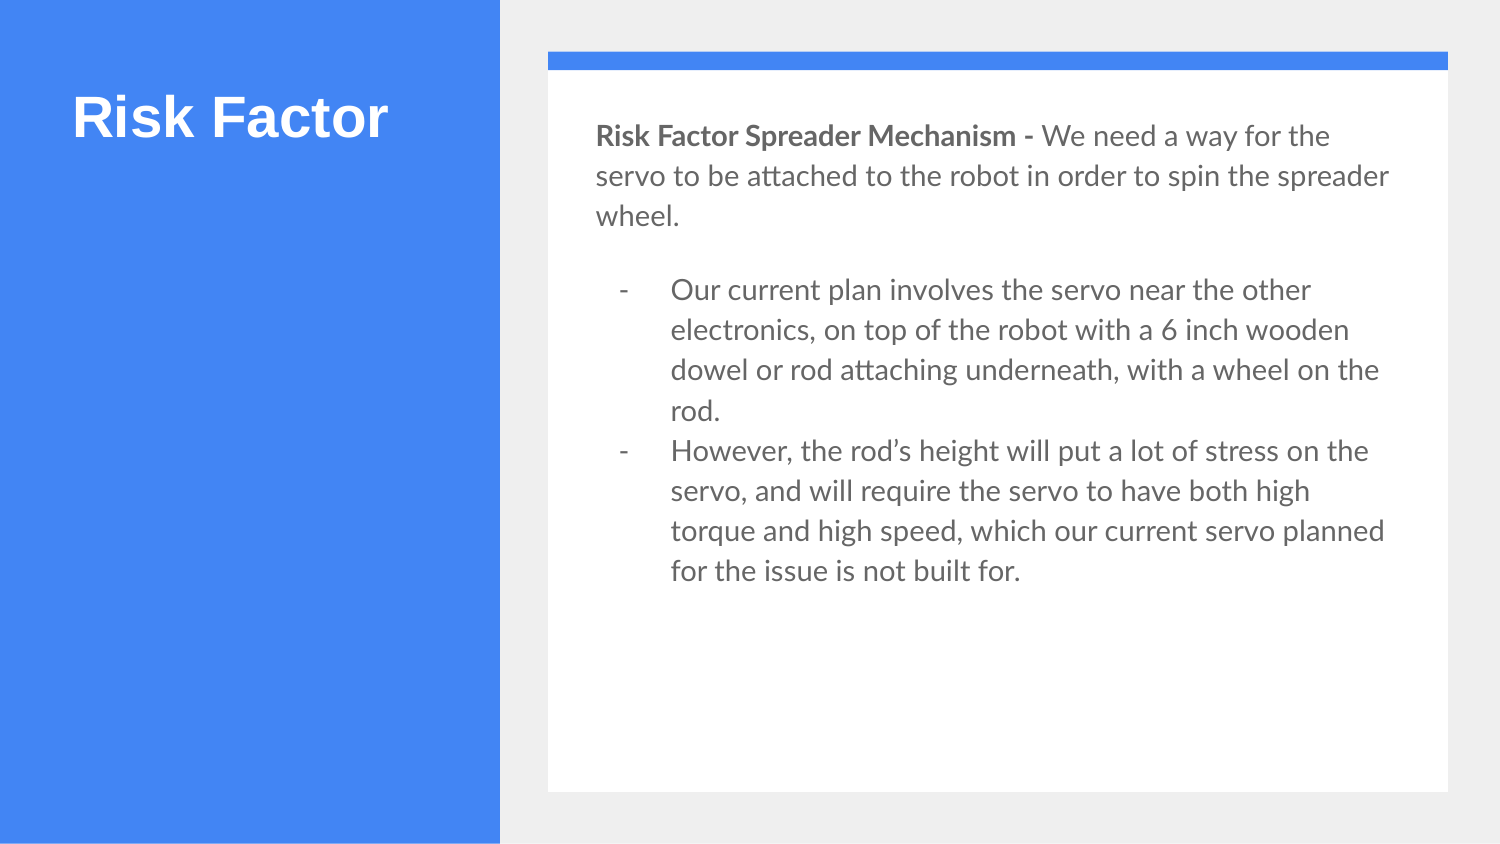

# Risk Factor
Risk Factor Spreader Mechanism - We need a way for the servo to be attached to the robot in order to spin the spreader wheel.
Our current plan involves the servo near the other electronics, on top of the robot with a 6 inch wooden dowel or rod attaching underneath, with a wheel on the rod.
However, the rod’s height will put a lot of stress on the servo, and will require the servo to have both high torque and high speed, which our current servo planned for the issue is not built for.